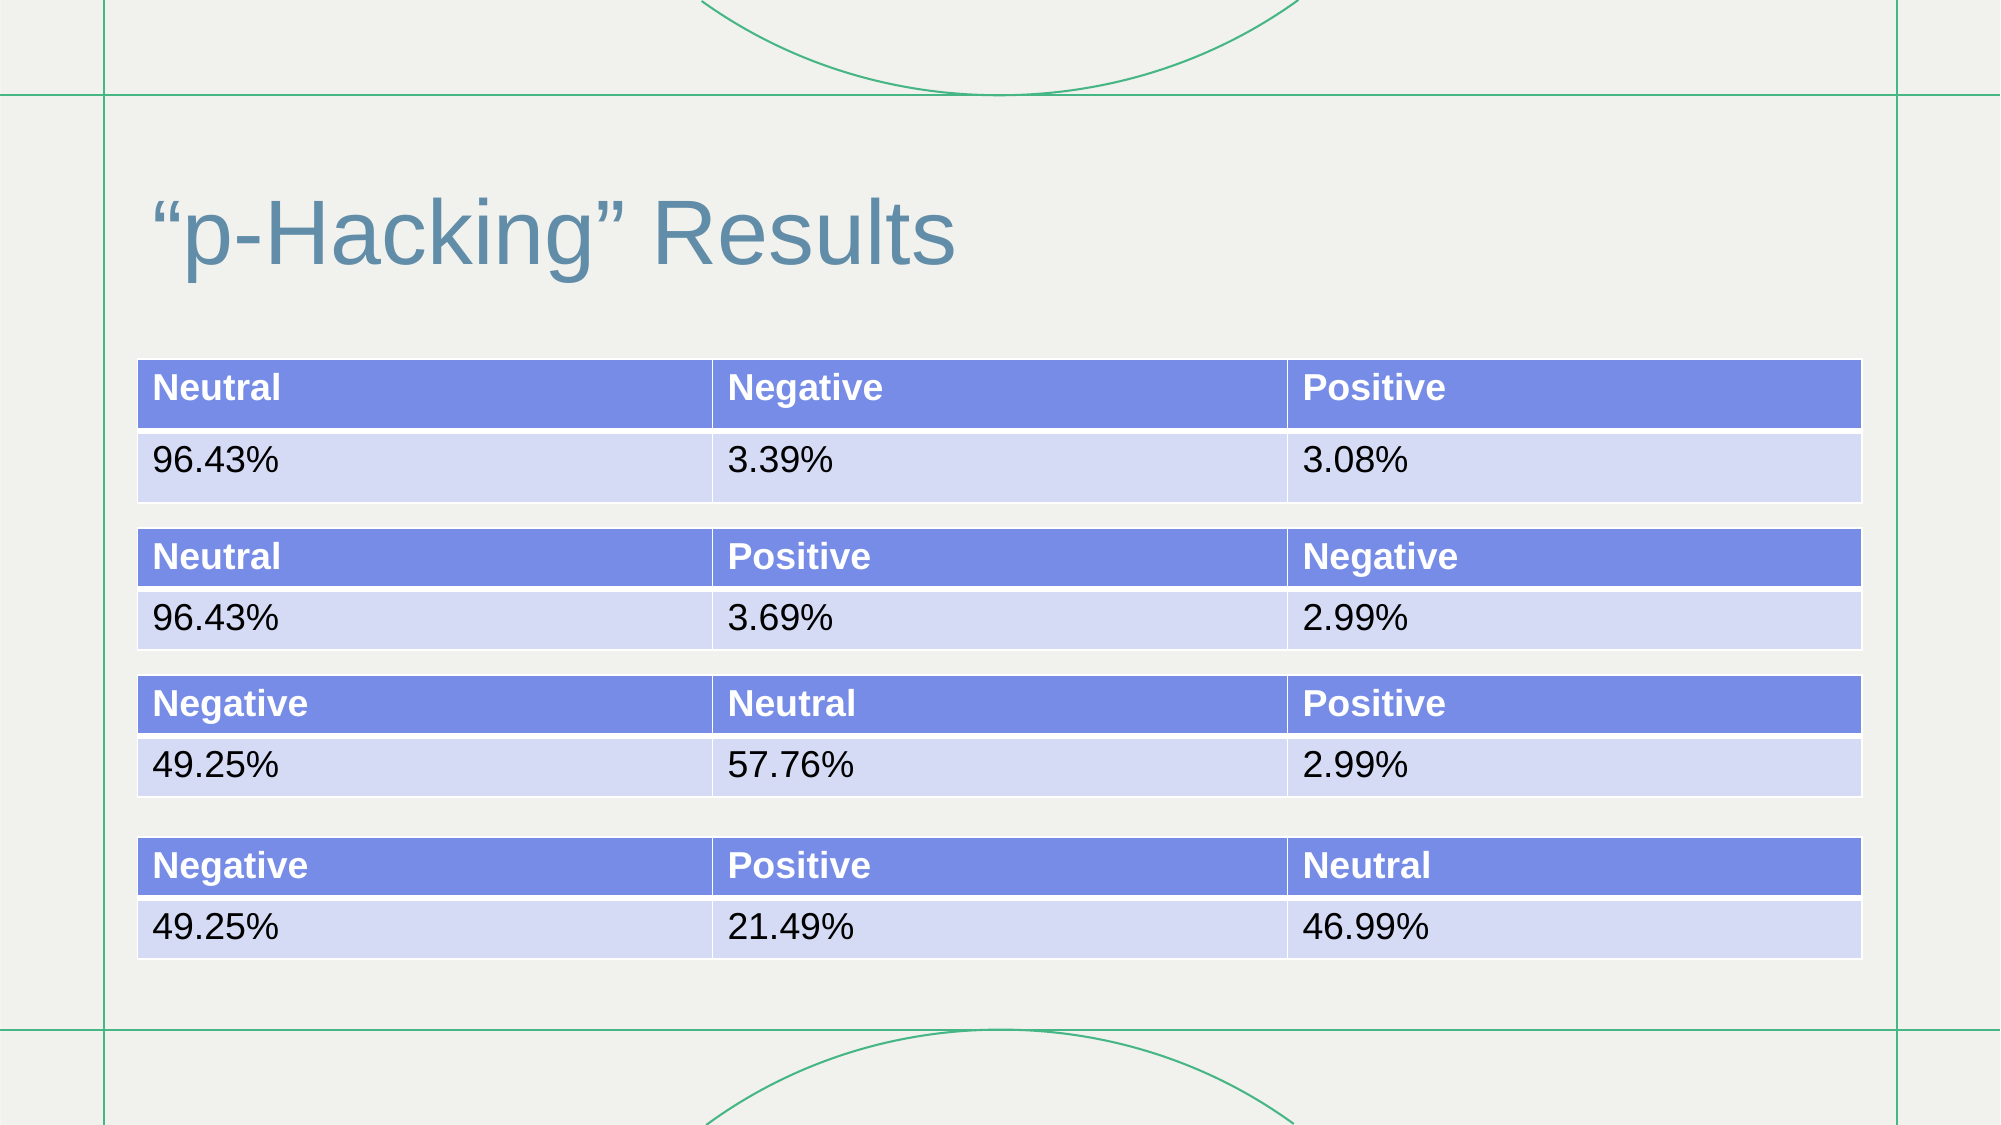

# “p-Hacking” Results
|  |  |  |
| --- | --- | --- |
|  |  |  |
| Neutral | Negative | Positive |
| --- | --- | --- |
| 96.43% | 3.39% | 3.08% |
| Neutral | Positive | Negative |
| --- | --- | --- |
| 96.43% | 3.69% | 2.99% |
| Negative | Neutral | Positive |
| --- | --- | --- |
| 49.25% | 57.76% | 2.99% |
| Negative | Positive | Neutral |
| --- | --- | --- |
| 49.25% | 21.49% | 46.99% |